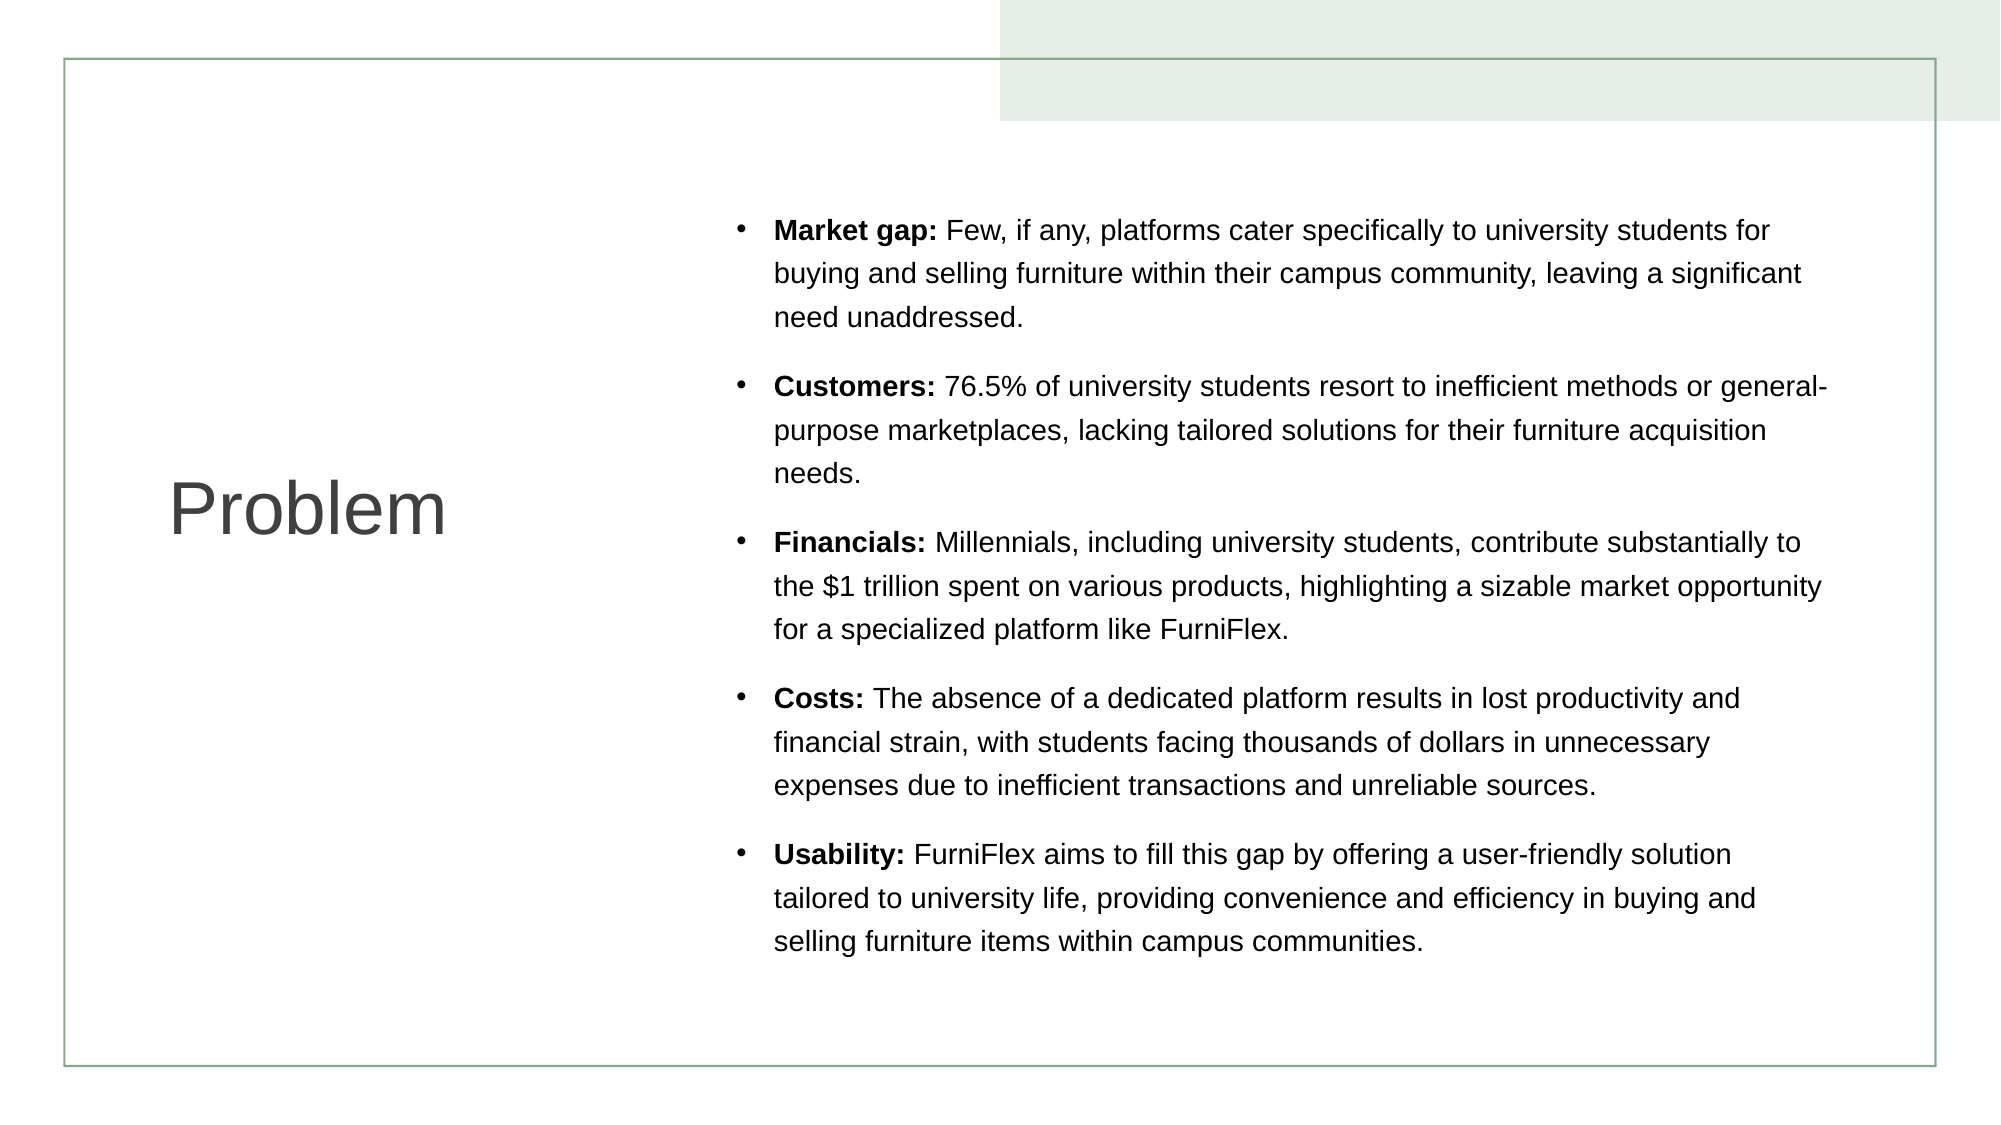

Market gap: Few, if any, platforms cater specifically to university students for buying and selling furniture within their campus community, leaving a significant need unaddressed.
Customers: 76.5% of university students resort to inefficient methods or general-purpose marketplaces, lacking tailored solutions for their furniture acquisition needs.
Financials: Millennials, including university students, contribute substantially to the $1 trillion spent on various products, highlighting a sizable market opportunity for a specialized platform like FurniFlex.
Costs: The absence of a dedicated platform results in lost productivity and financial strain, with students facing thousands of dollars in unnecessary expenses due to inefficient transactions and unreliable sources.
Usability: FurniFlex aims to fill this gap by offering a user-friendly solution tailored to university life, providing convenience and efficiency in buying and selling furniture items within campus communities.
Problem